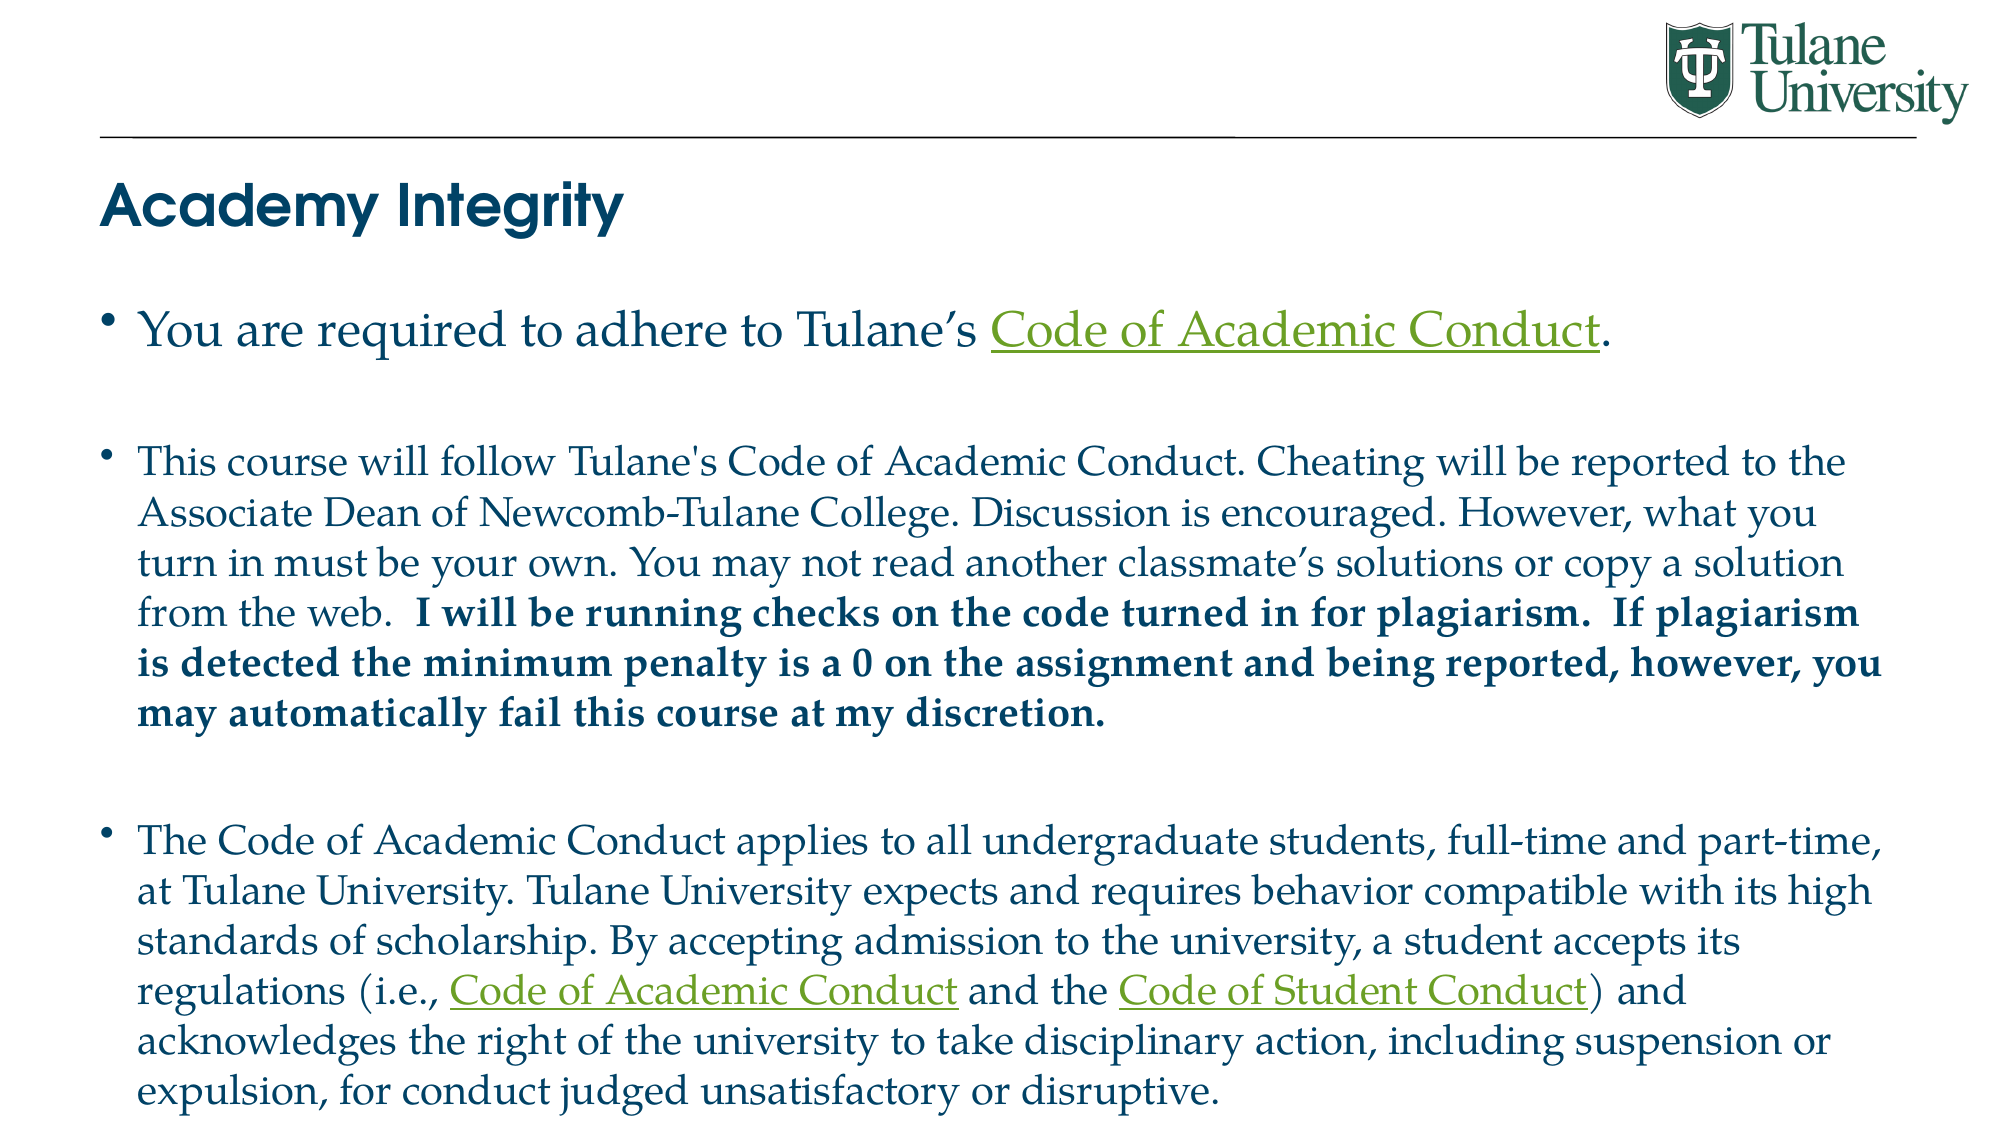

# Academy Integrity
You are required to adhere to Tulane’s Code of Academic Conduct.

This course will follow Tulane's Code of Academic Conduct. Cheating will be reported to the Associate Dean of Newcomb-Tulane College. Discussion is encouraged. However, what you turn in must be your own. You may not read another classmate’s solutions or copy a solution from the web.  I will be running checks on the code turned in for plagiarism.  If plagiarism is detected the minimum penalty is a 0 on the assignment and being reported, however, you may automatically fail this course at my discretion.

The Code of Academic Conduct applies to all undergraduate students, full-time and part-time, at Tulane University. Tulane University expects and requires behavior compatible with its high standards of scholarship. By accepting admission to the university, a student accepts its regulations (i.e., Code of Academic Conduct and the Code of Student Conduct) and acknowledges the right of the university to take disciplinary action, including suspension or expulsion, for conduct judged unsatisfactory or disruptive.